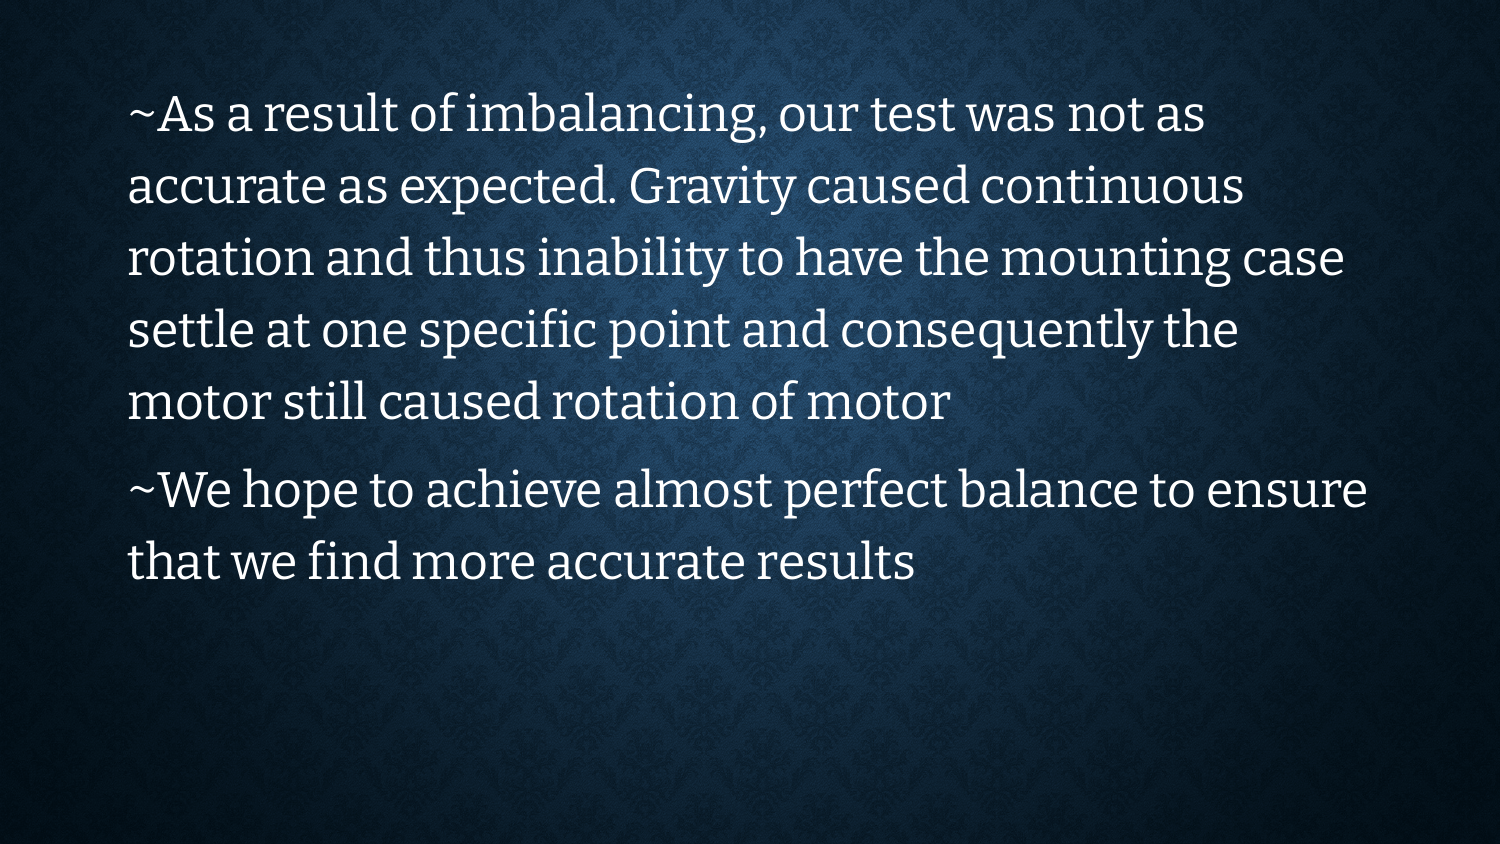

~As a result of imbalancing, our test was not as accurate as expected. Gravity caused continuous rotation and thus inability to have the mounting case settle at one specific point and consequently the motor still caused rotation of motor
~We hope to achieve almost perfect balance to ensure that we find more accurate results